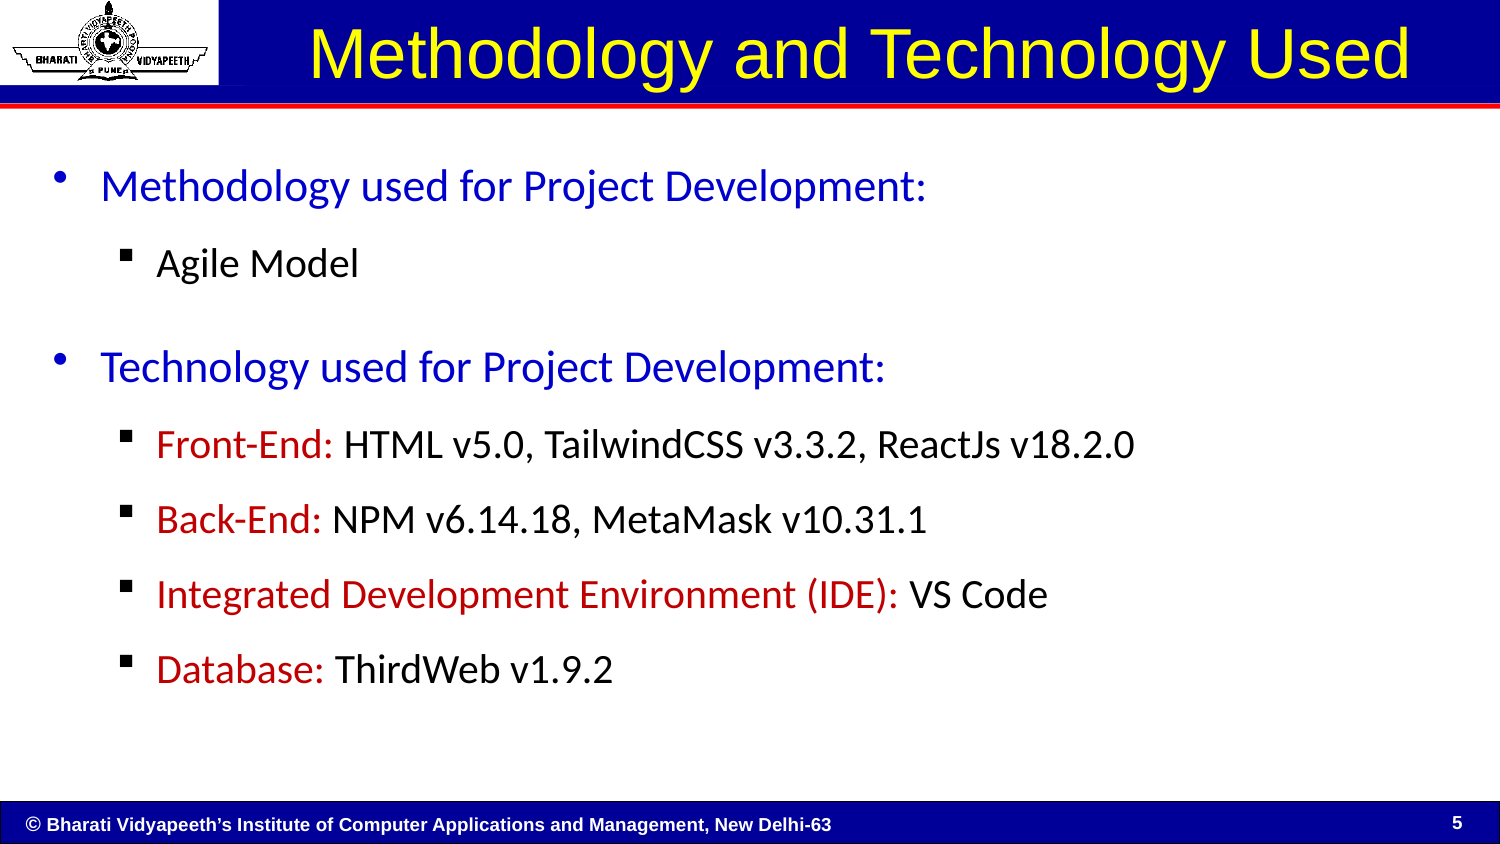

# Methodology and Technology Used
Methodology used for Project Development:
Agile Model
Technology used for Project Development:
Front-End: HTML v5.0, TailwindCSS v3.3.2, ReactJs v18.2.0
Back-End: NPM v6.14.18, MetaMask v10.31.1
Integrated Development Environment (IDE): VS Code
Database: ThirdWeb v1.9.2